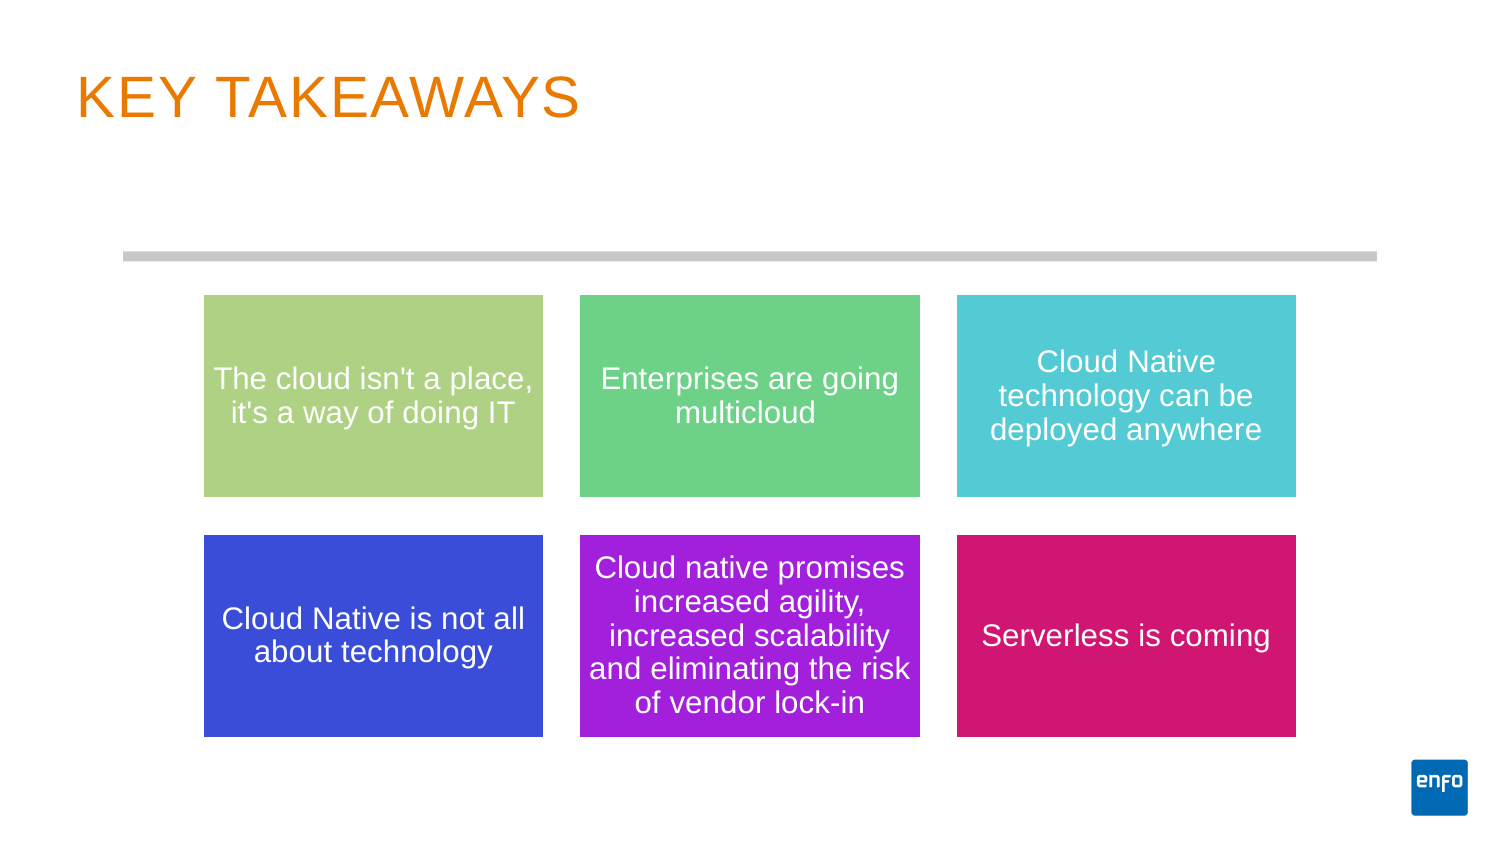

# Key takeaways

The cloud isn't a place, it's a way of doing IT
Enterprises are going multicloud
Cloud Native technology can be deployed anywhere
Cloud Native is not all about technology
Cloud native promises increased agility, increased scalability and eliminating the risk of vendor lock-in
Serverless is coming